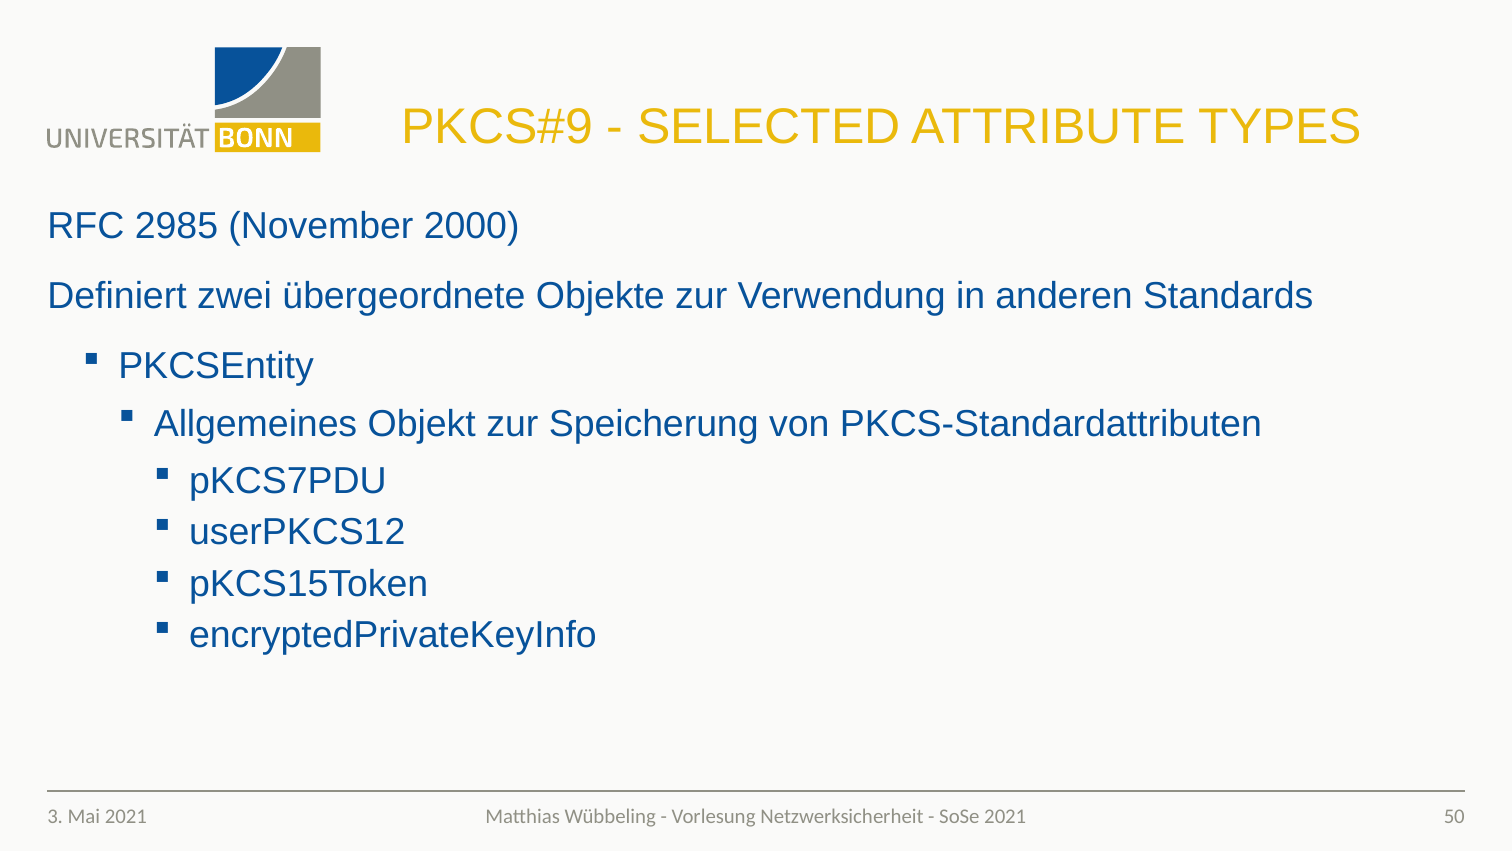

# PKCS#9 - Selected attribute types
RFC 2985 (November 2000)
Definiert zwei übergeordnete Objekte zur Verwendung in anderen Standards
PKCSEntity
Allgemeines Objekt zur Speicherung von PKCS-Standardattributen
pKCS7PDU
userPKCS12
pKCS15Token
encryptedPrivateKeyInfo
3. Mai 2021
50
Matthias Wübbeling - Vorlesung Netzwerksicherheit - SoSe 2021